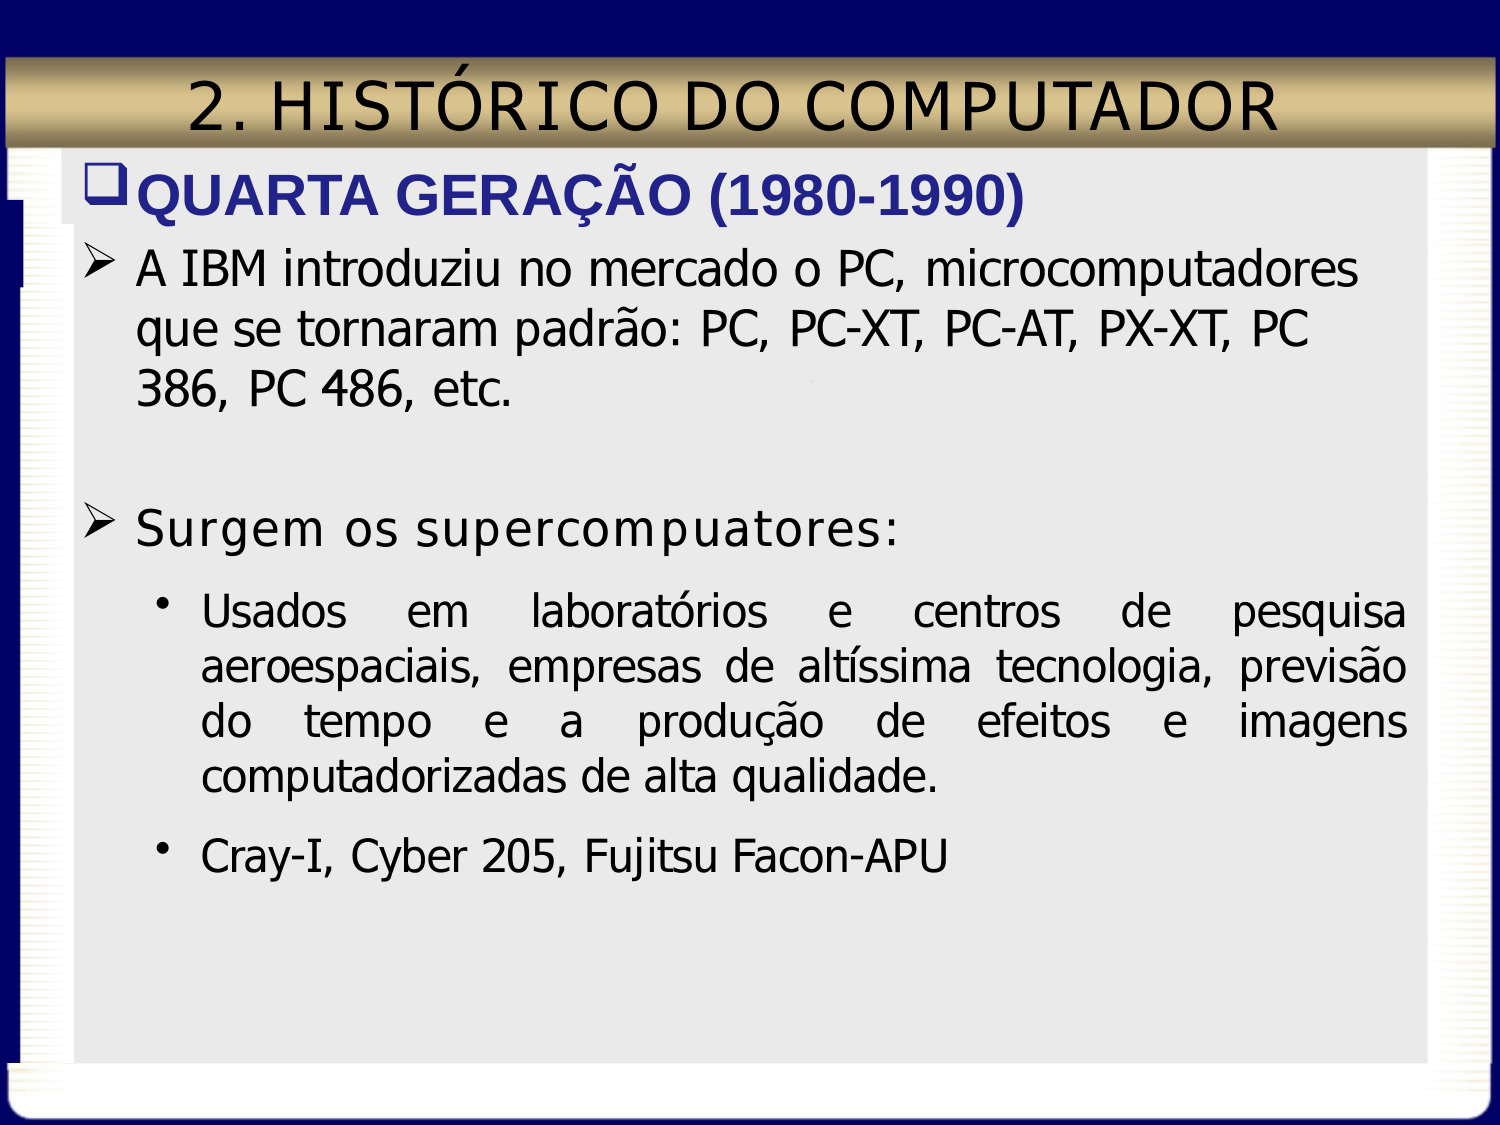

# 2. HISTÓRICO DO COMPUTADOR
QUARTA GERAÇÃO (1980-1990)
A IBM introduziu no mercado o PC, microcomputadores que se tornaram padrão: PC, PC-XT, PC-AT, PX-XT, PC 386, PC 486, etc.

Surgem os supercompuatores:
Usados em laboratórios e centros de pesquisa aeroespaciais, empresas de altíssima tecnologia, previsão do tempo e a produção de efeitos e imagens computadorizadas de alta qualidade.
Cray-I, Cyber 205, Fujitsu Facon-APU